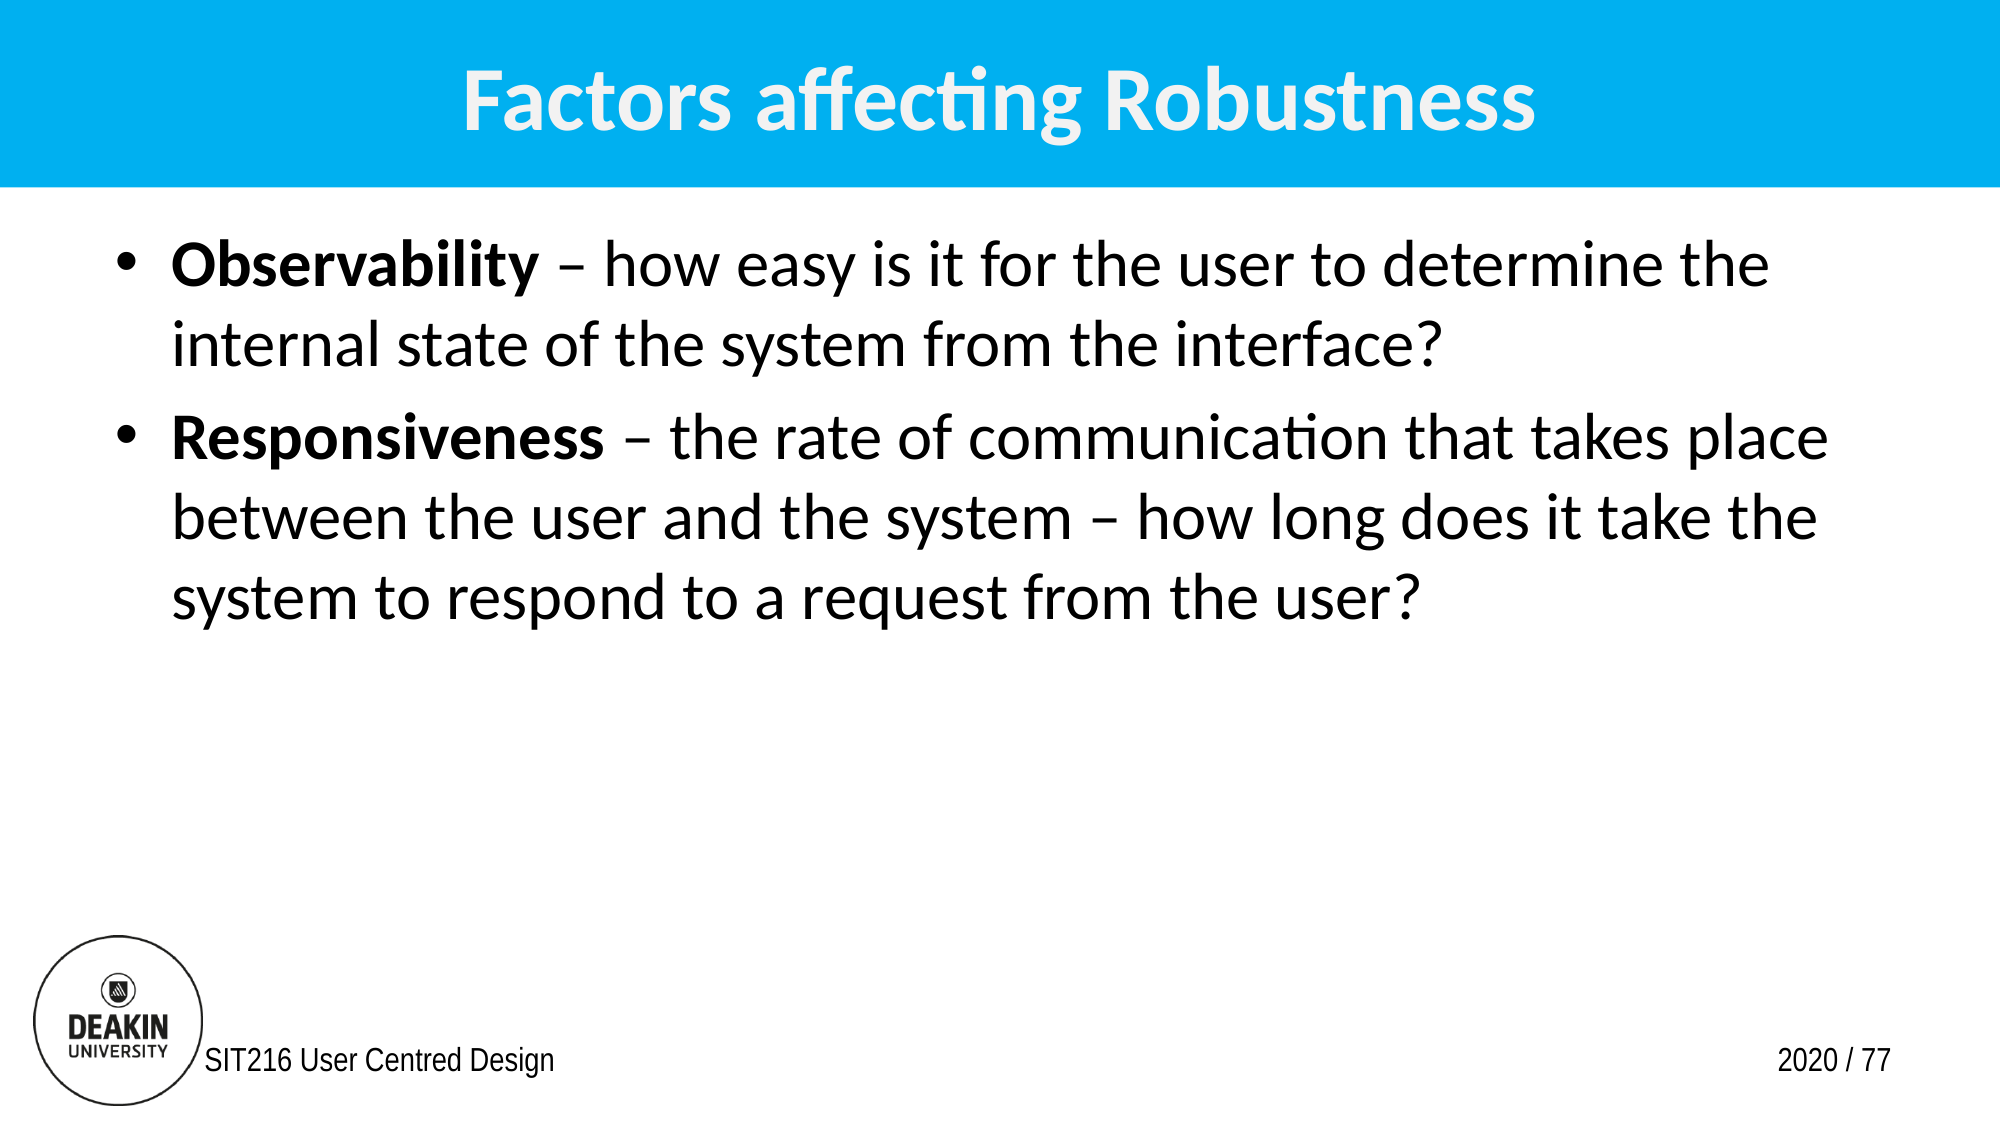

# Factors affecting Robustness
Observability – how easy is it for the user to determine the internal state of the system from the interface?
Responsiveness – the rate of communication that takes place between the user and the system – how long does it take the system to respond to a request from the user?